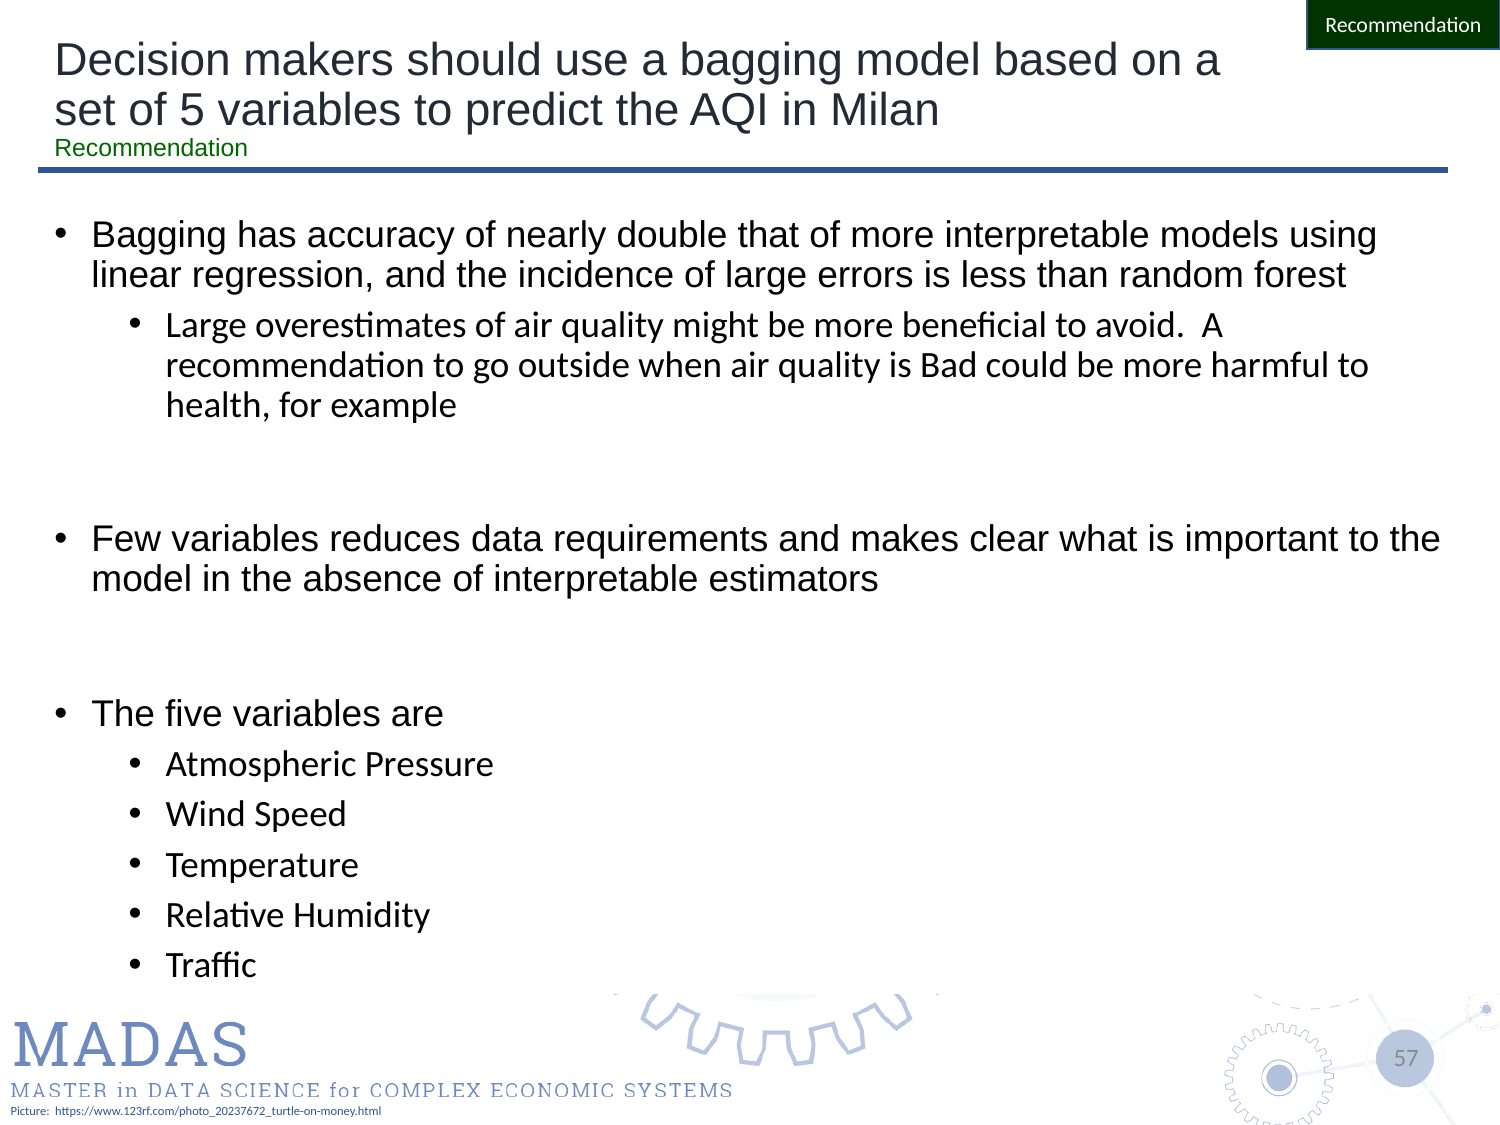

Recommendation
# Decision makers should use a bagging model based on a set of 5 variables to predict the AQI in Milan Recommendation
Bagging has accuracy of nearly double that of more interpretable models using linear regression, and the incidence of large errors is less than random forest
Large overestimates of air quality might be more beneficial to avoid.  A recommendation to go outside when air quality is Bad could be more harmful to health, for example

Few variables reduces data requirements and makes clear what is important to the model in the absence of interpretable estimators

The five variables are
Atmospheric Pressure
Wind Speed
Temperature
Relative Humidity
Traffic

Picture:  https://www.123rf.com/photo_20237672_turtle-on-money.html